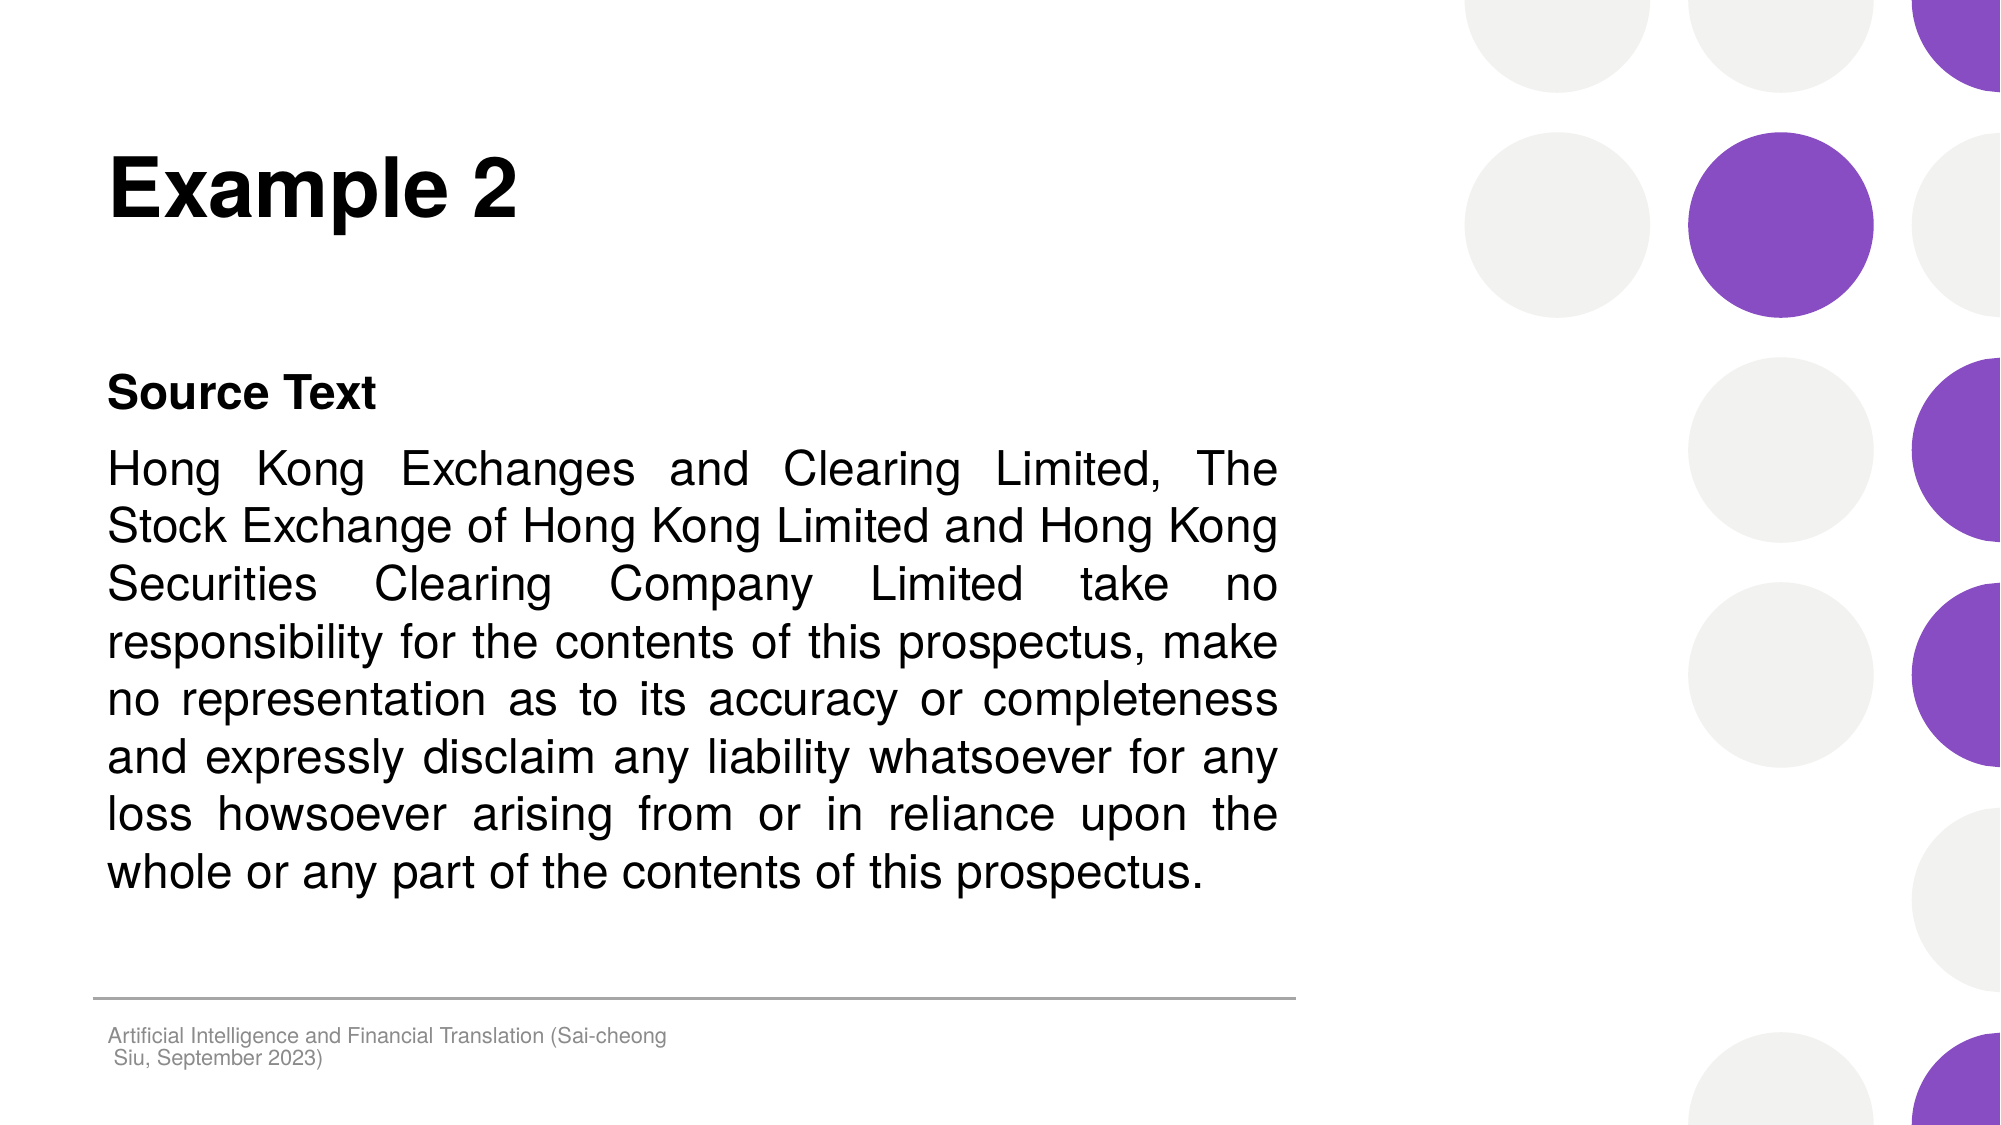

# Example 2
Source Text
Hong Kong Exchanges and Clearing Limited, The Stock Exchange of Hong Kong Limited and Hong Kong Securities Clearing Company Limited take no responsibility for the contents of this prospectus, make no representation as to its accuracy or completeness and expressly disclaim any liability whatsoever for any loss howsoever arising from or in reliance upon the whole or any part of the contents of this prospectus.
Artificial Intelligence and Financial Translation (Sai-cheong Siu, September 2023)